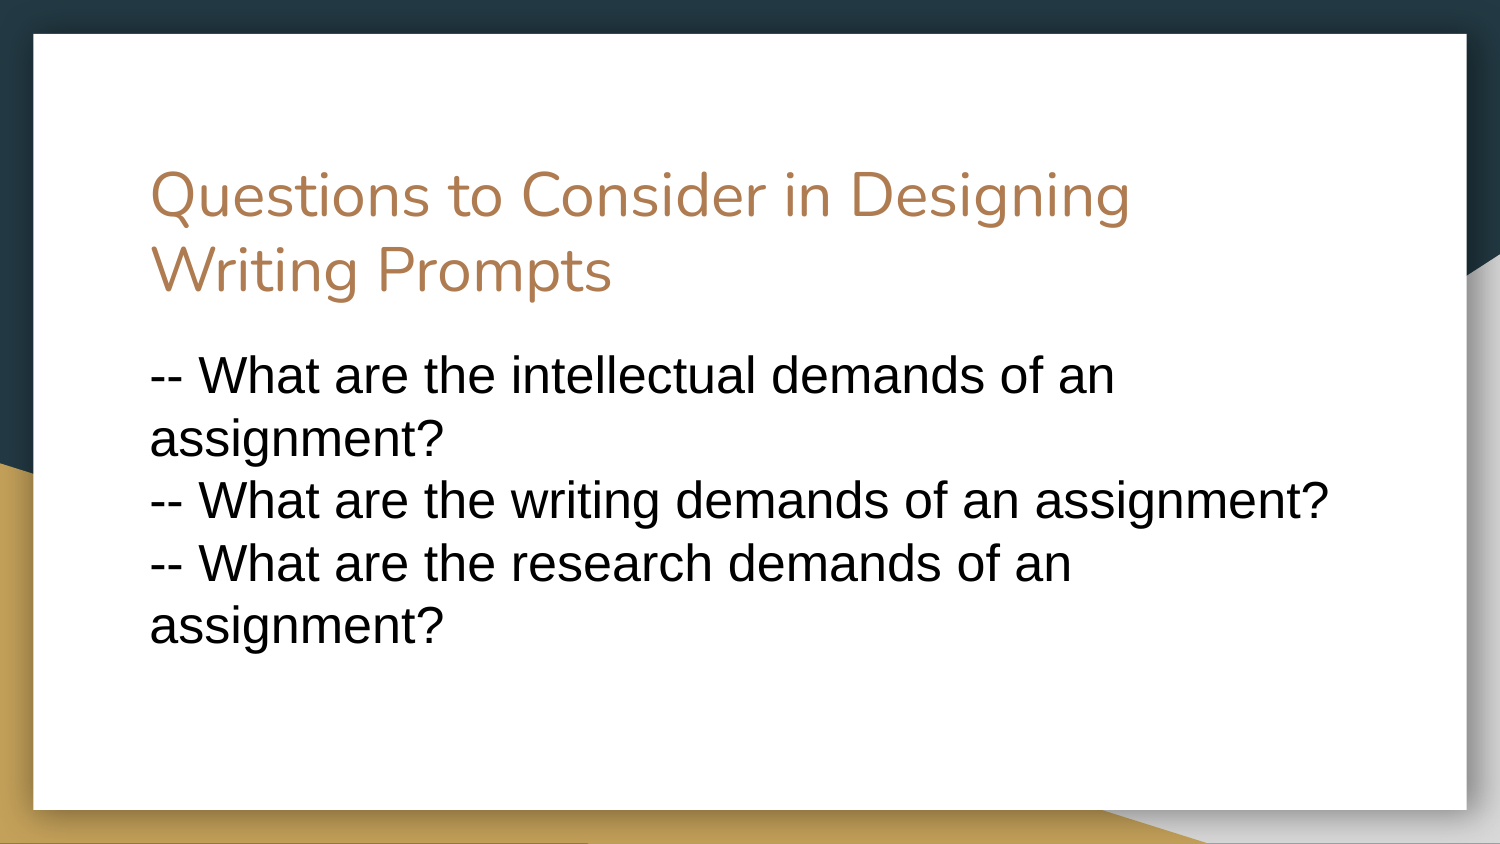

# Questions to Consider in Designing Writing Prompts
-- What are the intellectual demands of an assignment?
-- What are the writing demands of an assignment?
-- What are the research demands of an assignment?